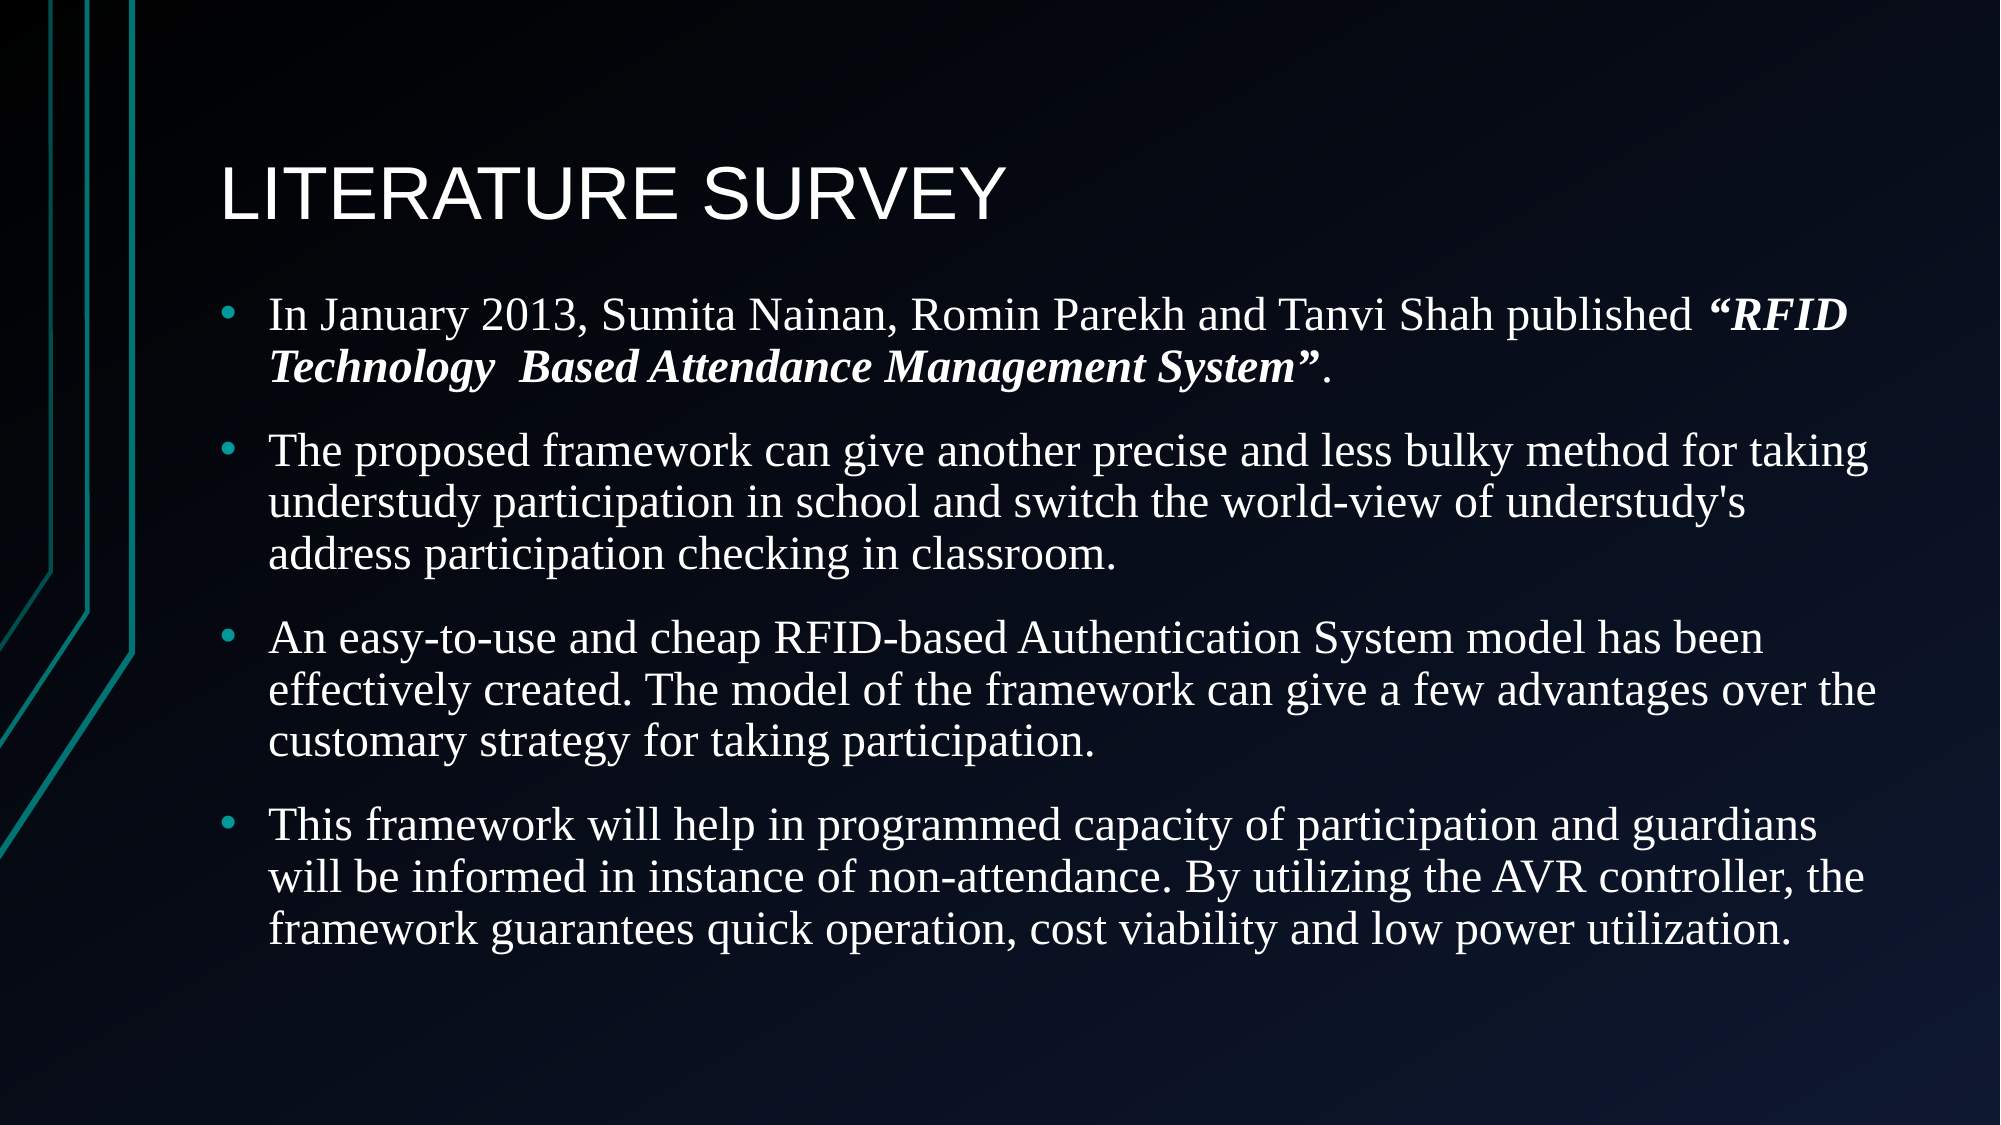

# LITERATURE SURVEY
In January 2013, Sumita Nainan, Romin Parekh and Tanvi Shah published “RFID Technology  Based Attendance Management System”.
The proposed framework can give another precise and less bulky method for taking understudy participation in school and switch the world-view of understudy's address participation checking in classroom.
An easy-to-use and cheap RFID-based Authentication System model has been effectively created. The model of the framework can give a few advantages over the customary strategy for taking participation.
This framework will help in programmed capacity of participation and guardians will be informed in instance of non-attendance. By utilizing the AVR controller, the framework guarantees quick operation, cost viability and low power utilization.